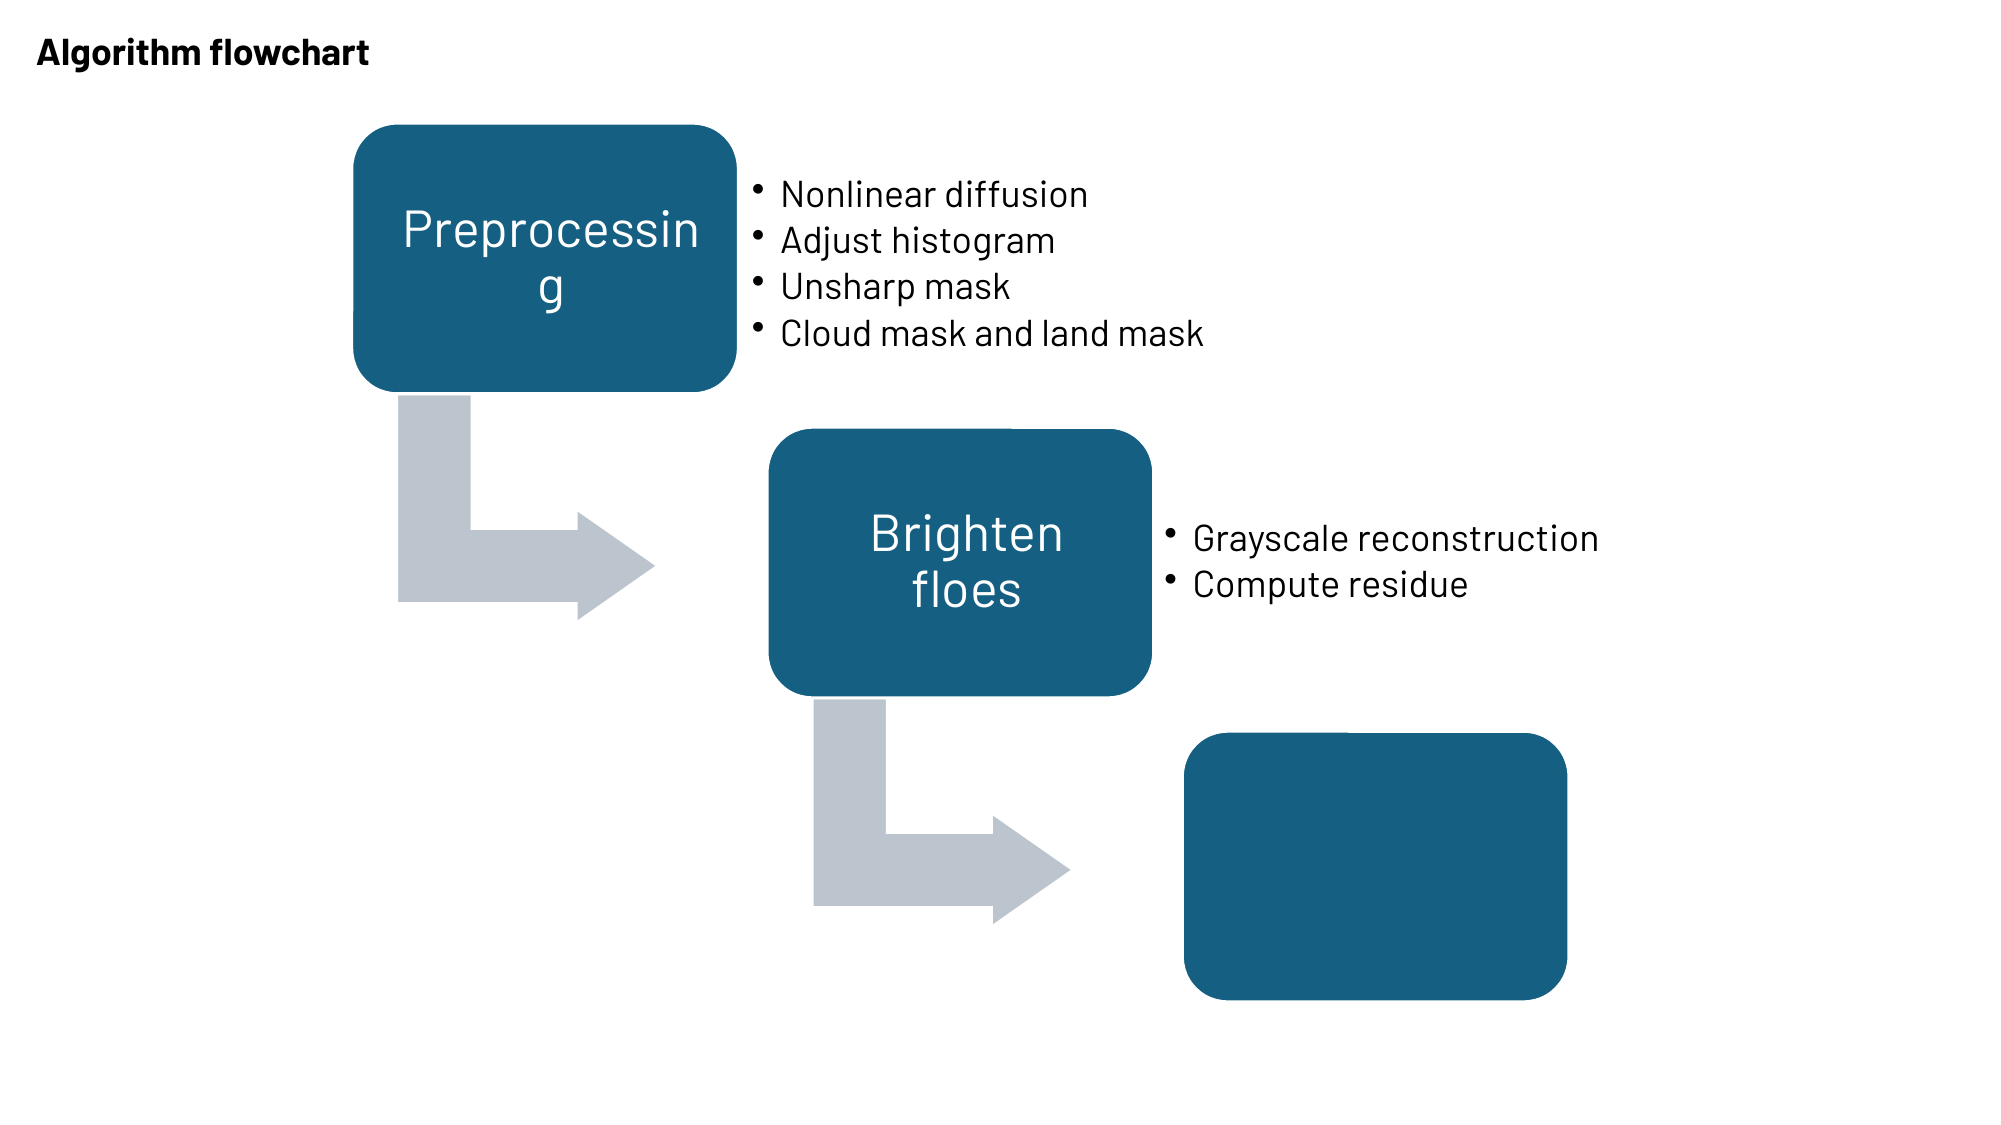

Algorithm flowchart
Preprocessing
Nonlinear diffusion
Adjust histogram
Unsharp mask
Cloud mask and land mask
Brighten floes
Grayscale reconstruction
Compute residue